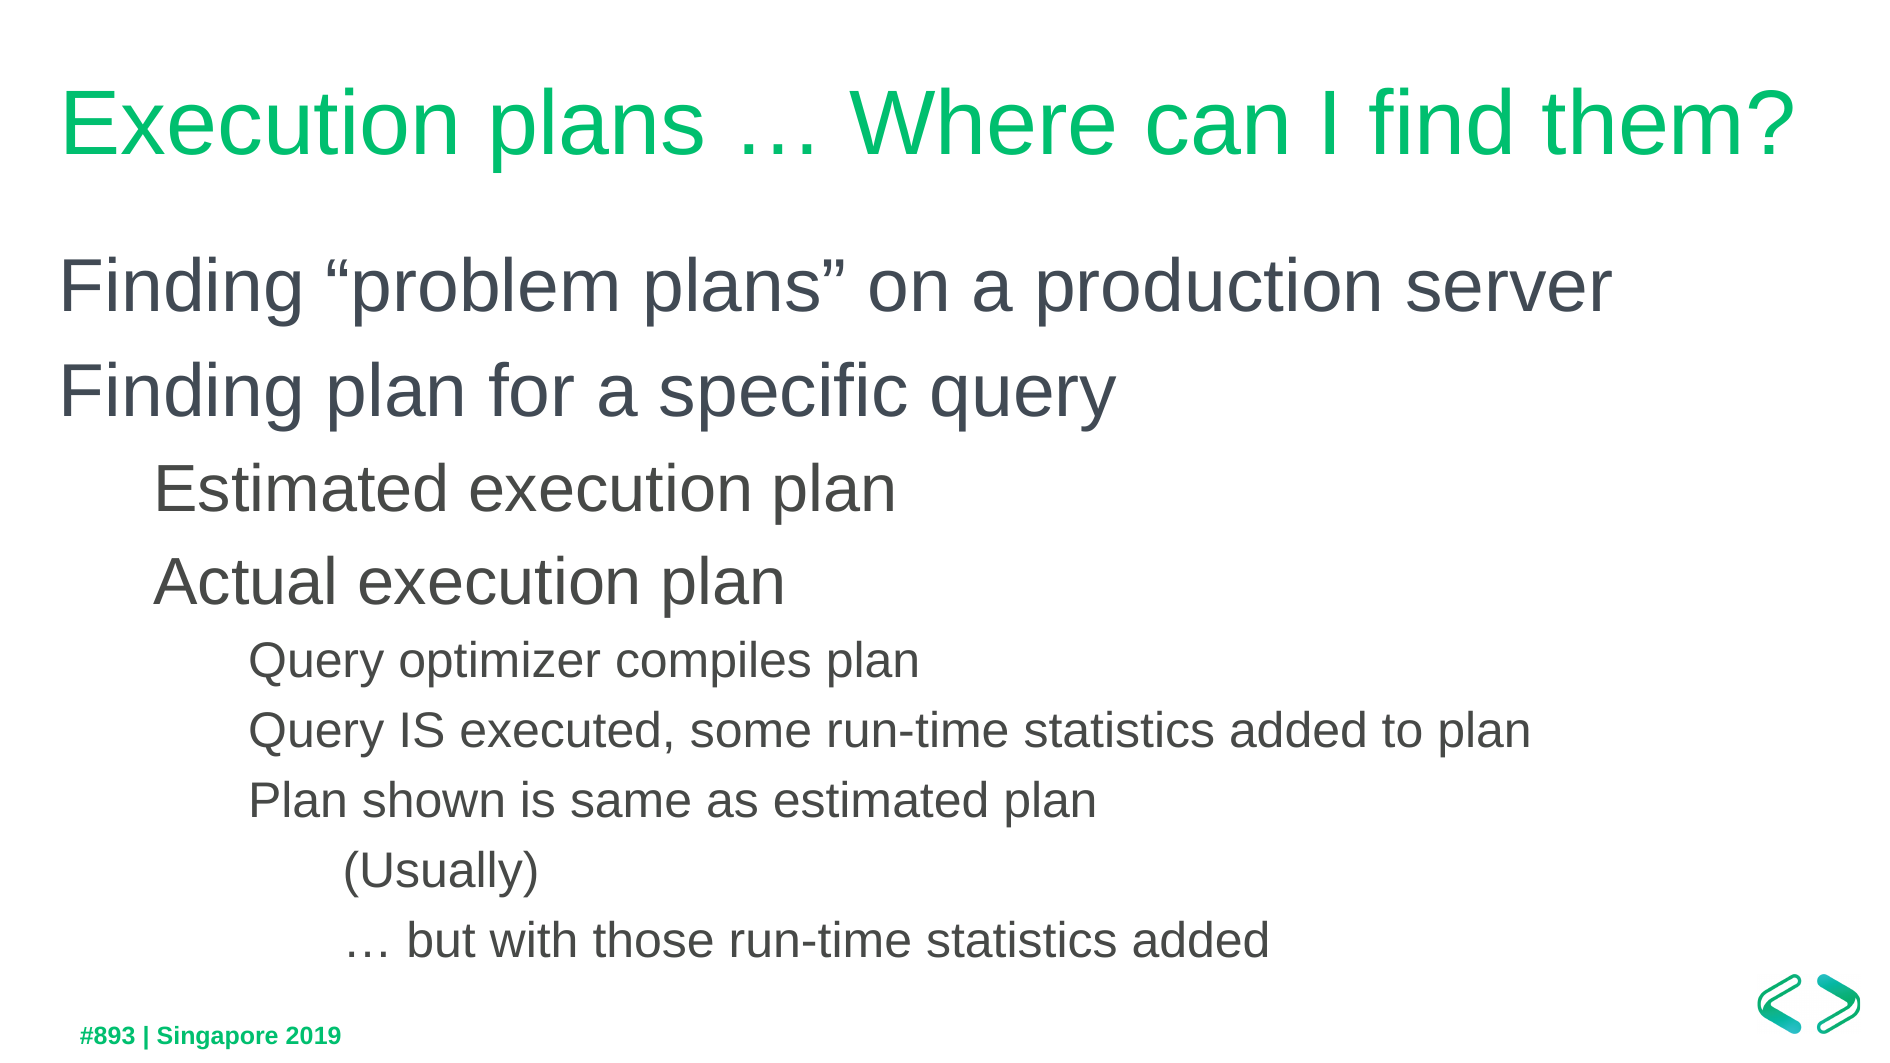

# Execution plans … Where can I find them?
Finding “problem plans” on a production server
Finding plan for a specific query
Estimated execution plan
Actual execution plan
Query optimizer compiles plan
Query IS executed, some run-time statistics added to plan
Plan shown is same as estimated plan
(Usually)
… but with those run-time statistics added